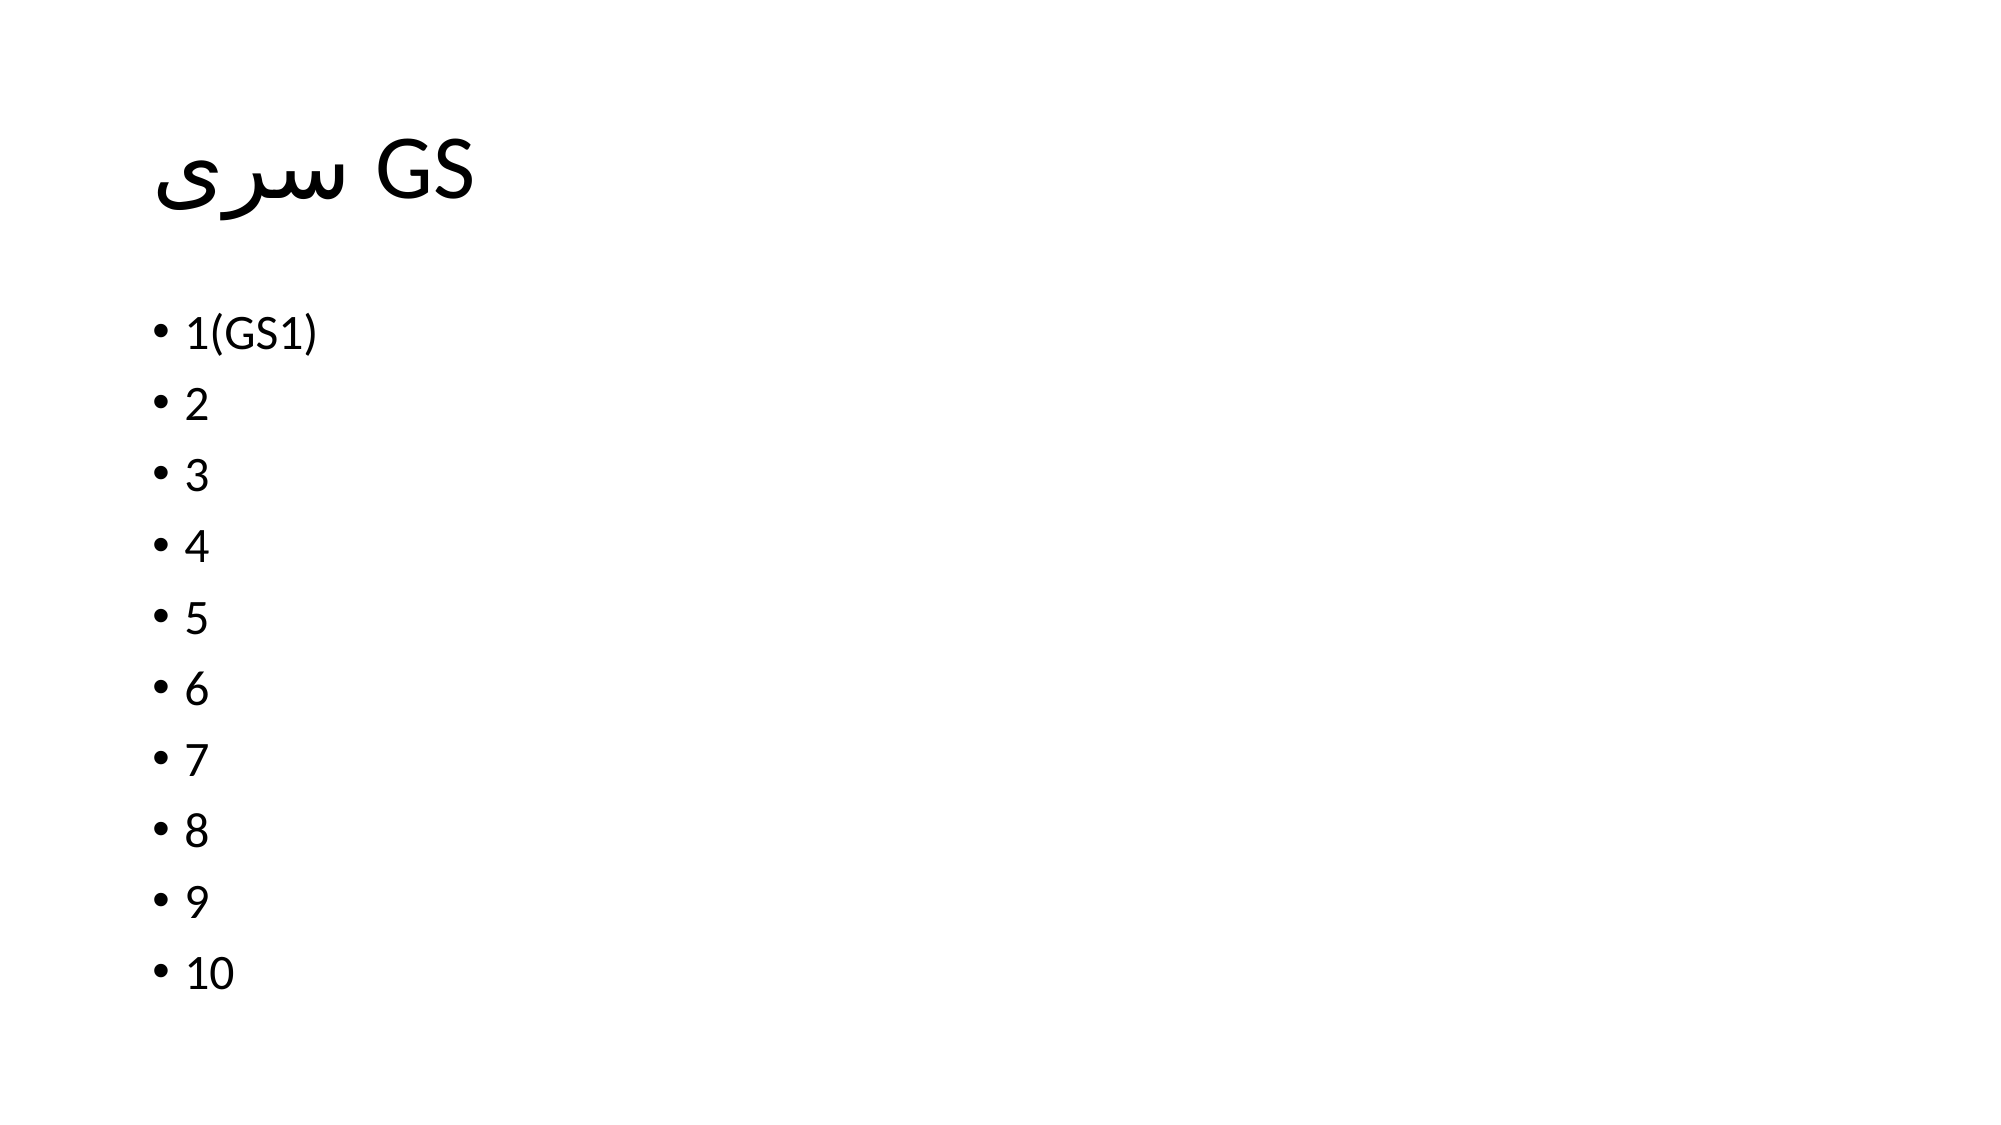

# سری GS
1(GS1)
2
3
4
5
6
7
8
9
10